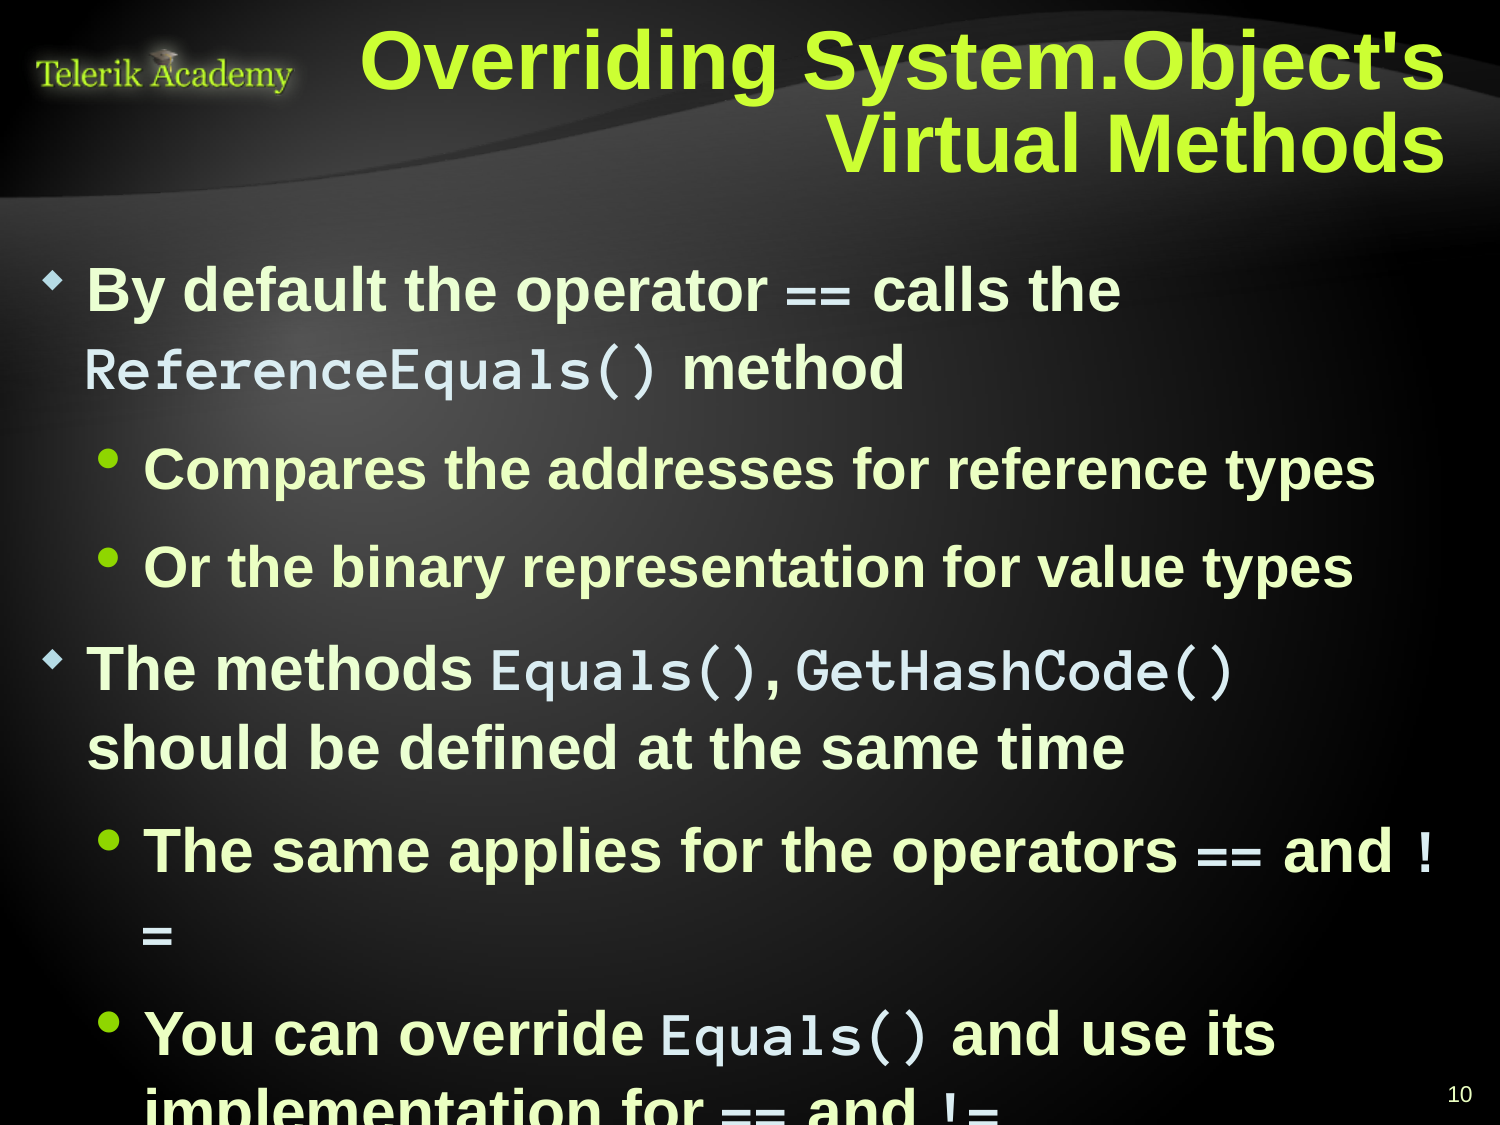

# Overriding System.Object's Virtual Methods
By default the operator == calls the ReferenceEquals() method
Compares the addresses for reference types
Or the binary representation for value types
The methods Equals(), GetHashCode() should be defined at the same time
The same applies for the operators == and !=
You can override Equals() and use its implementation for == and !=
10